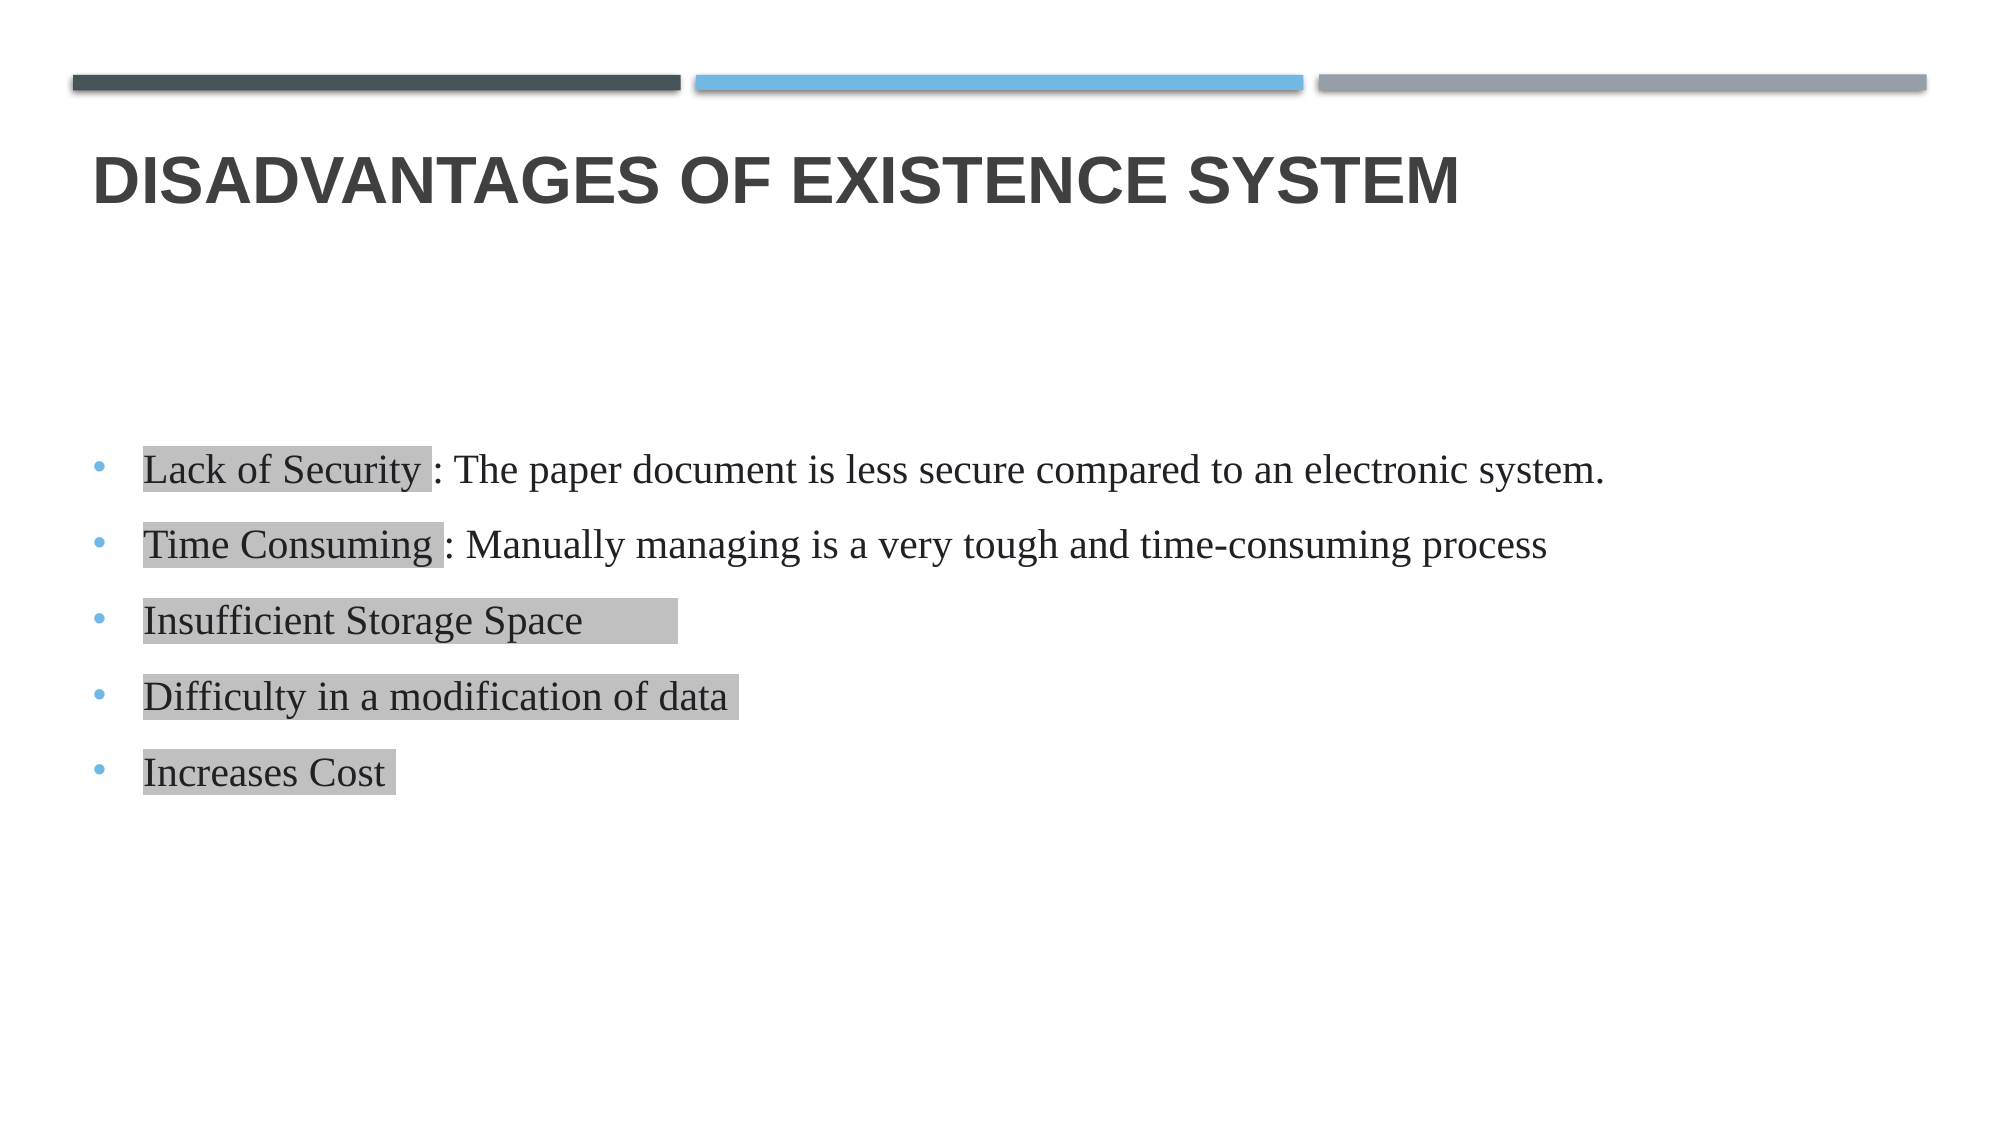

# Disadvantages of existence system
Lack of Security : The paper document is less secure compared to an electronic system.
Time Consuming : Manually managing is a very tough and time-consuming process
Insufficient Storage Space
Difficulty in a modification of data
Increases Cost